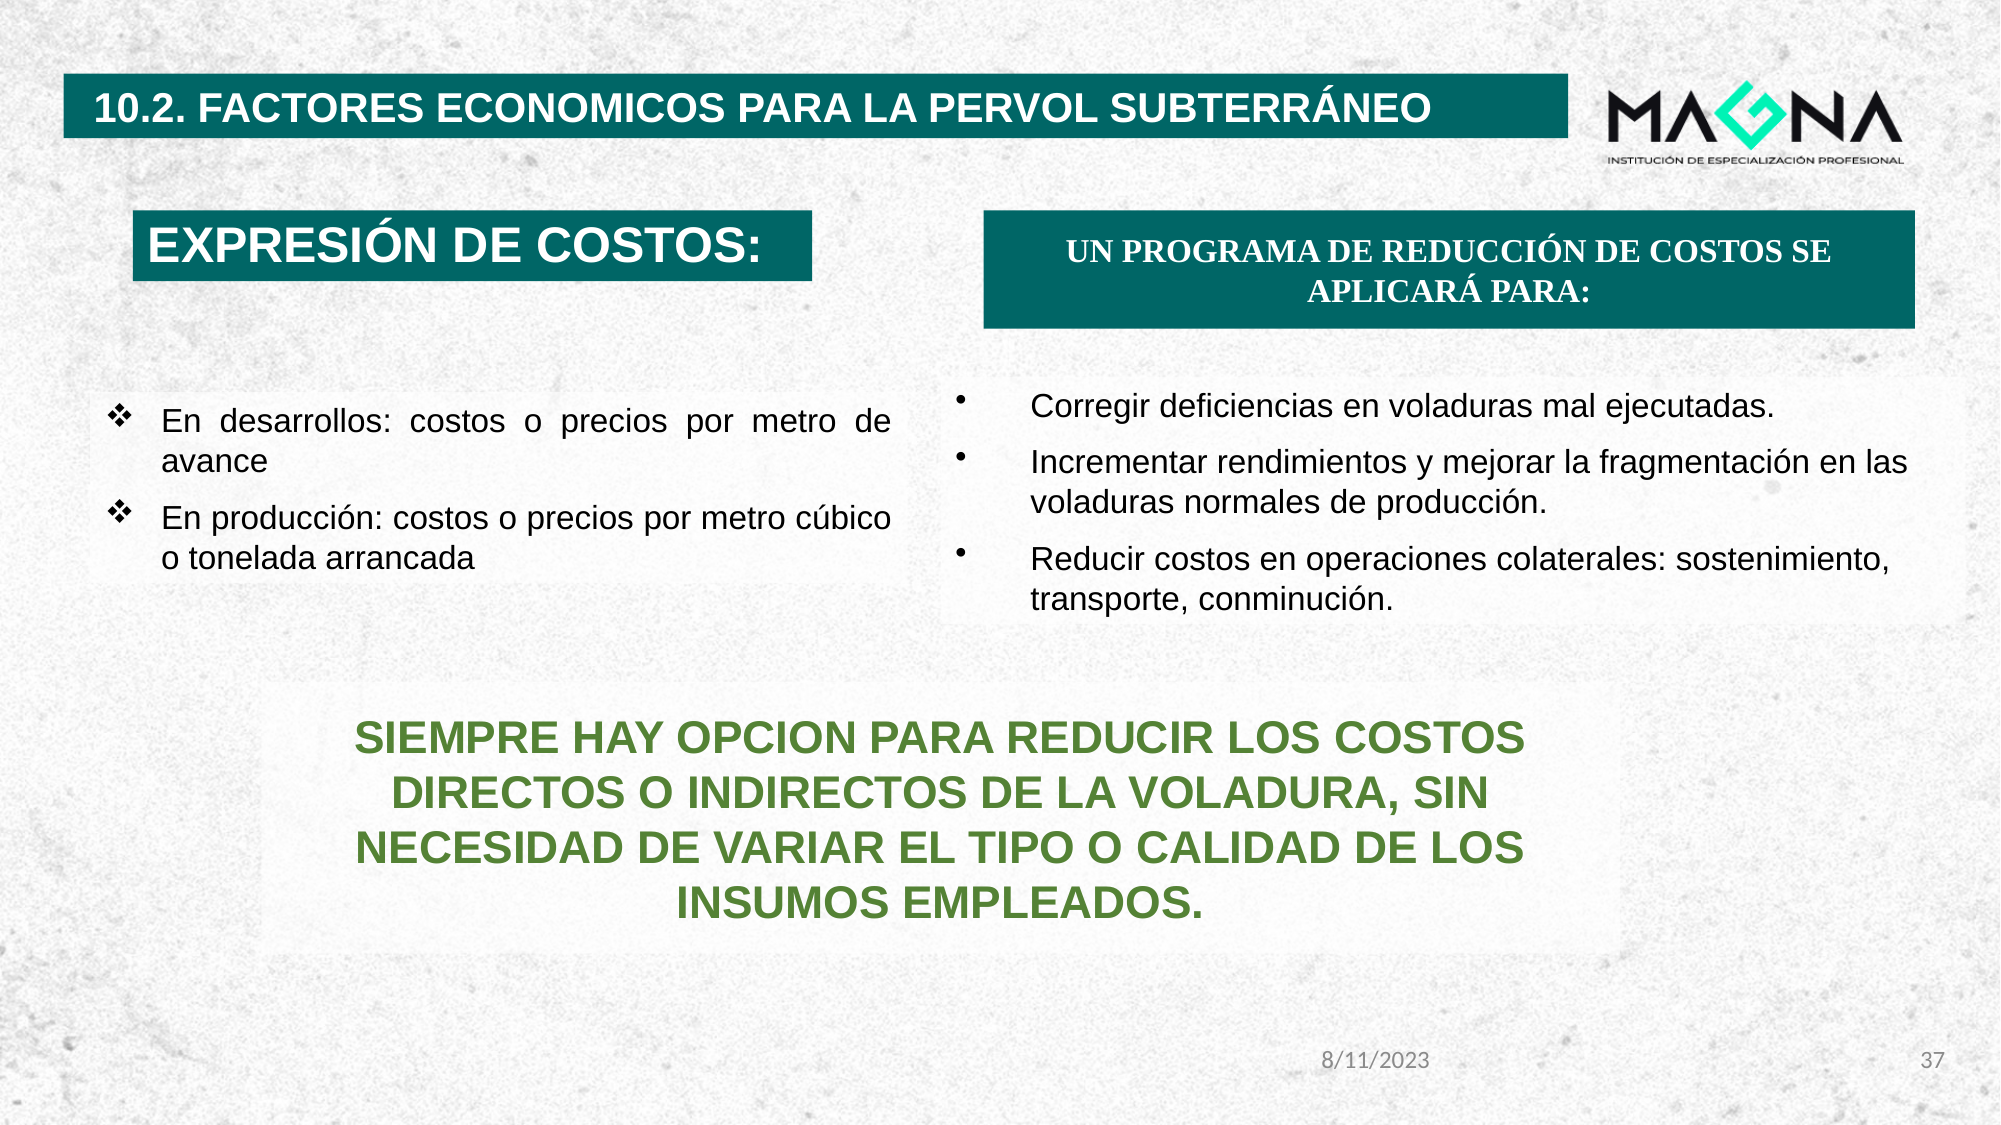

10.2. FACTORES ECONOMICOS PARA LA PERVOL SUBTERRÁNEO
# EXPRESIÓN DE COSTOS:
UN PROGRAMA DE REDUCCIÓN DE COSTOS SE APLICARÁ PARA:
Corregir deficiencias en voladuras mal ejecutadas.
Incrementar rendimientos y mejorar la fragmentación en las voladuras normales de producción.
Reducir costos en operaciones colaterales: sostenimiento, transporte, conminución.
En desarrollos: costos o precios por metro de avance
En producción: costos o precios por metro cúbico o tonelada arrancada
SIEMPRE HAY OPCION PARA REDUCIR LOS COSTOS DIRECTOS O INDIRECTOS DE LA VOLADURA, SIN NECESIDAD DE VARIAR EL TIPO O CALIDAD DE LOS INSUMOS EMPLEADOS.
8/11/2023
37